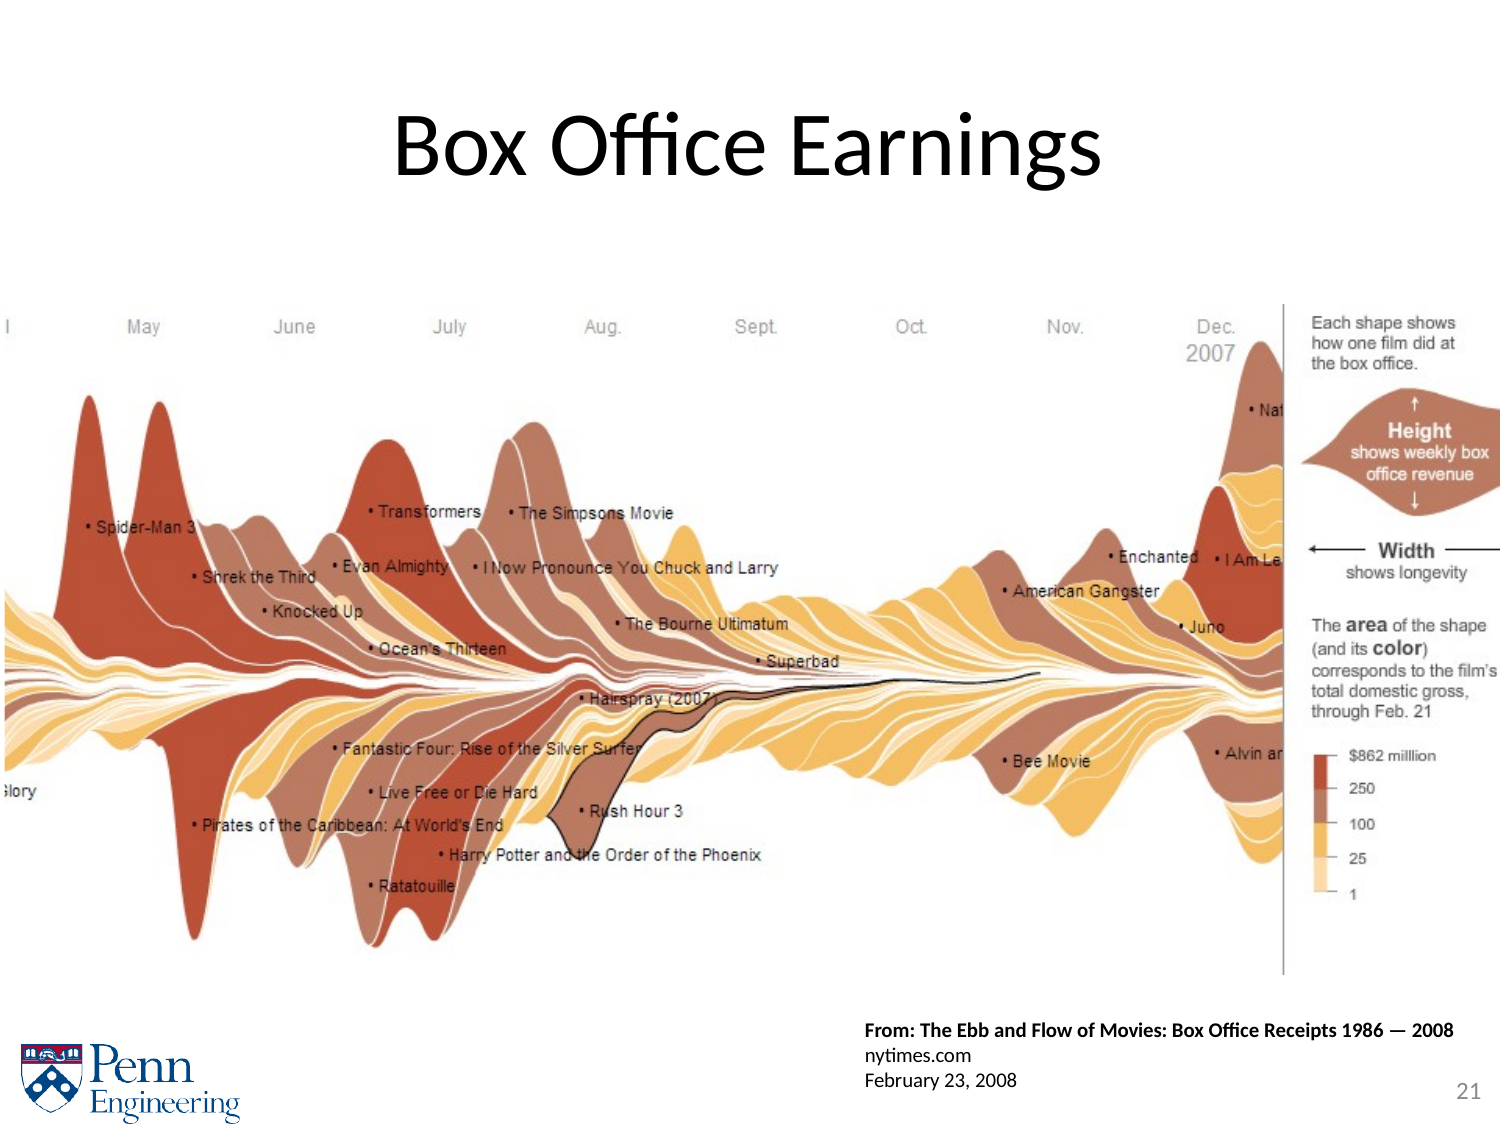

# Box Oﬃce Earnings

From: The Ebb and Flow of Movies: Box Oﬃce Receipts 1986 — 2008
nytimes.com

February 23, 2008
21